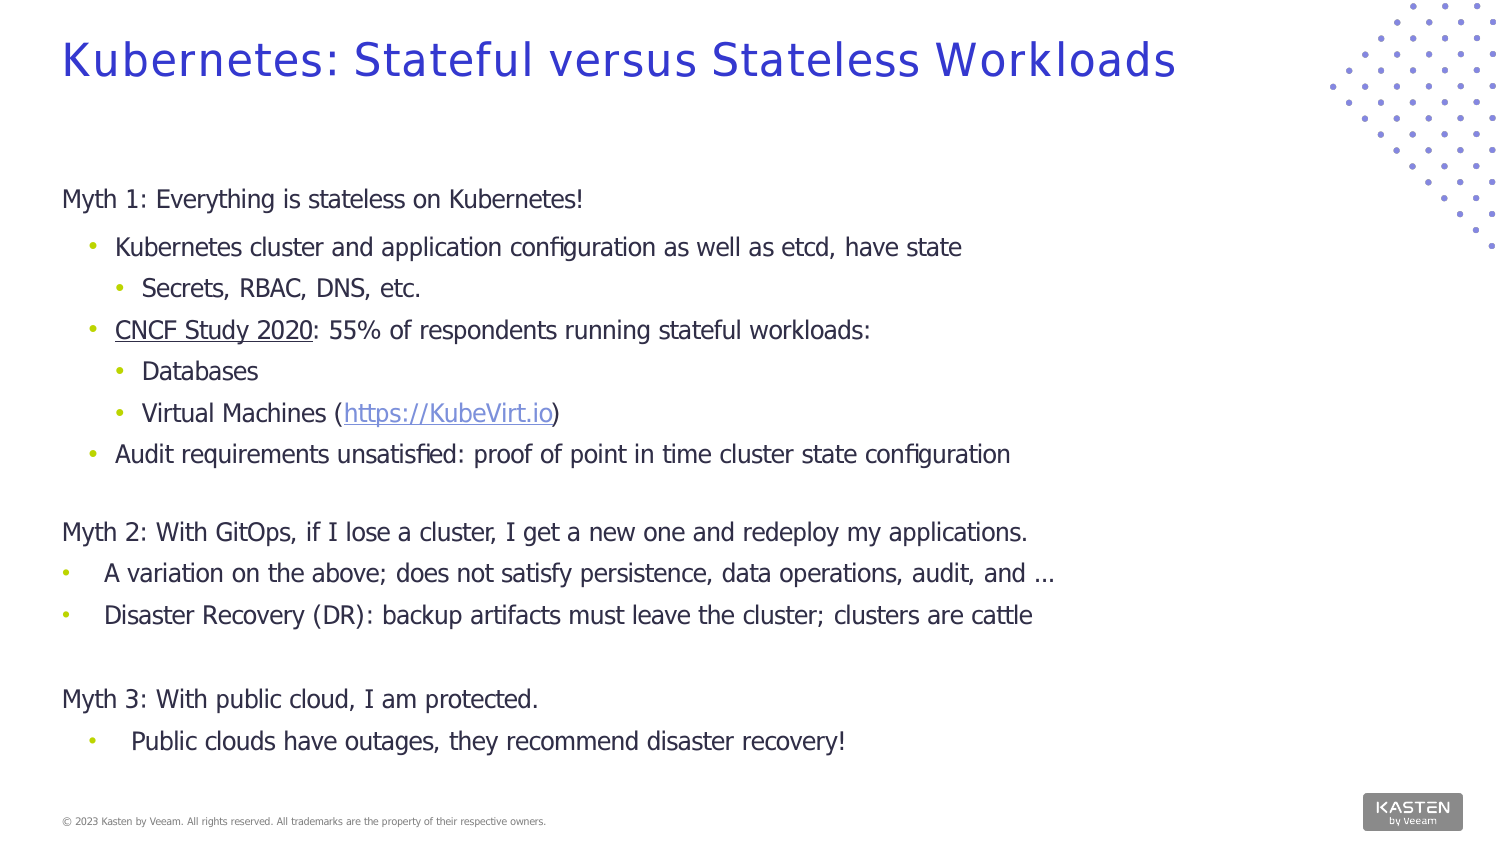

# Kubernetes: Stateful versus Stateless Workloads
Myth 1: Everything is stateless on Kubernetes!
Kubernetes cluster and application configuration as well as etcd, have state
Secrets, RBAC, DNS, etc.
CNCF Study 2020: 55% of respondents running stateful workloads:
Databases
Virtual Machines (https://KubeVirt.io)
Audit requirements unsatisfied: proof of point in time cluster state configuration

Myth 2: With GitOps, if I lose a cluster, I get a new one and redeploy my applications.
A variation on the above; does not satisfy persistence, data operations, audit, and …
Disaster Recovery (DR): backup artifacts must leave the cluster; clusters are cattle

Myth 3: With public cloud, I am protected.
Public clouds have outages, they recommend disaster recovery!